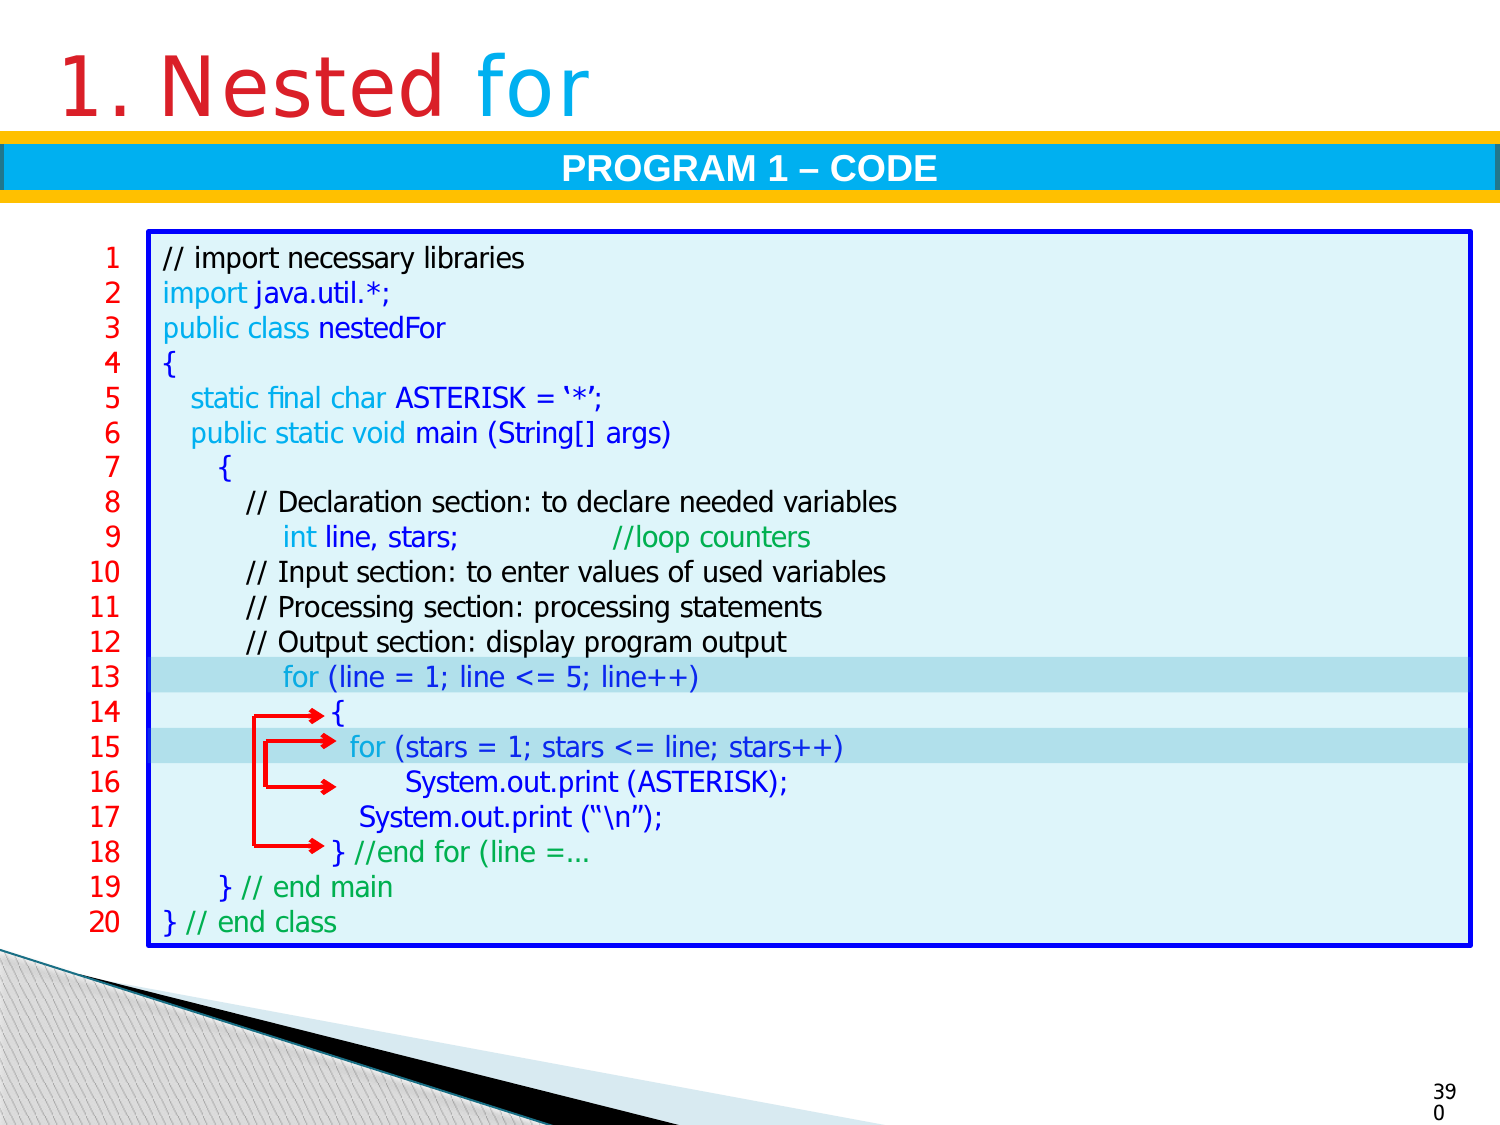

# 1. Nested for
PROGRAM 1 – CODE
1
2
3
4
5
6
7
8
9
10
11
12
13
14
15
16
17
18
19
20
// import necessary libraries
import java.util.*;
public class nestedFor
{
   static final char ASTERISK = ‘*’;
   public static void main (String[] args)
      {
         // Declaration section: to declare needed variables
             int line, stars;		//loop counters
         // Input section: to enter values of used variables
         // Processing section: processing statements
         // Output section: display program output
             for (line = 1; line <= 5; line++)
	  {
	    for (stars = 1; stars <= line; stars++)
	          System.out.print (ASTERISK);
	     System.out.print (“\n”);
	  } //end for (line =…
      } // end main
} // end class

390